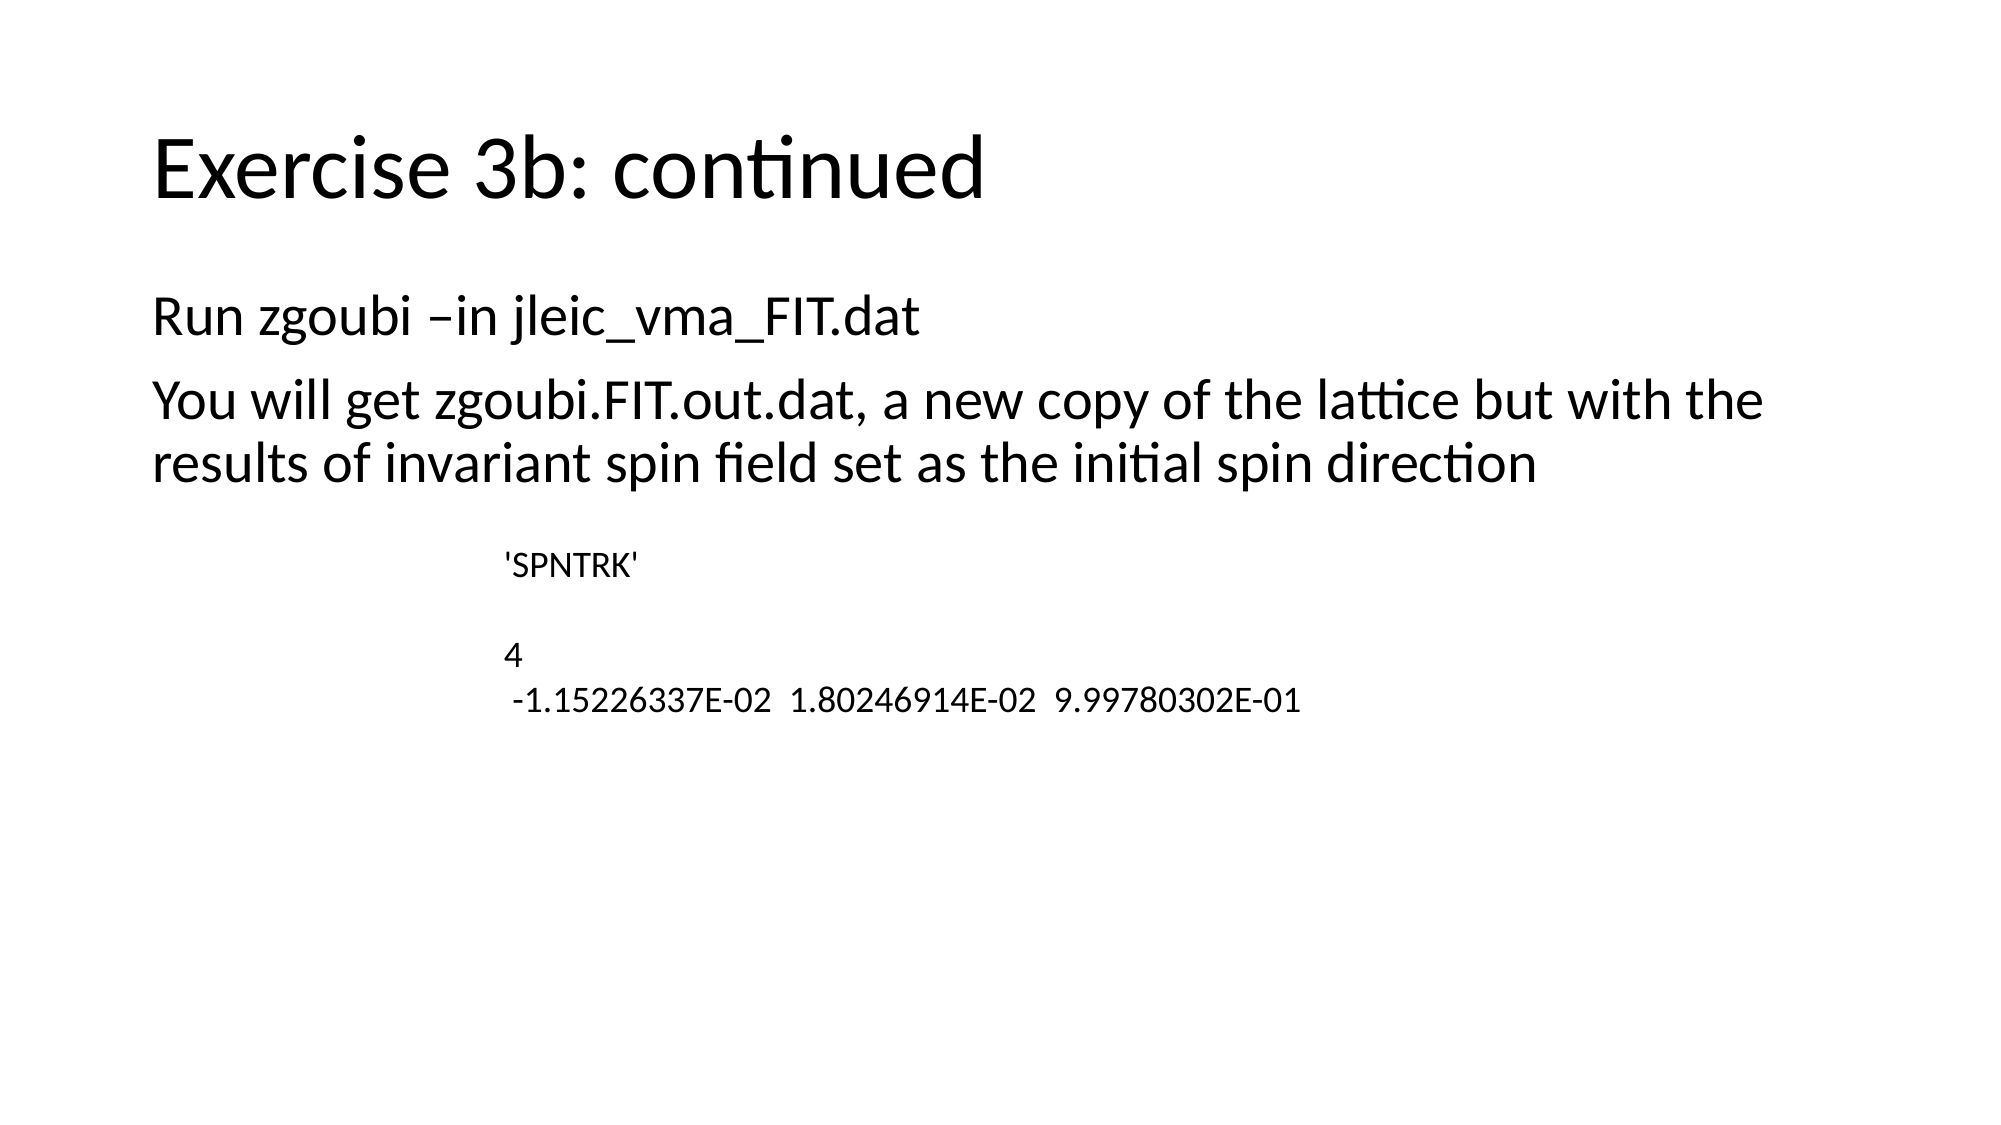

# Exercise 3b: continued
Run zgoubi –in jleic_vma_FIT.dat
You will get zgoubi.FIT.out.dat, a new copy of the lattice but with the results of invariant spin field set as the initial spin direction

'SPNTRK'
4
 -1.15226337E-02  1.80246914E-02  9.99780302E-01